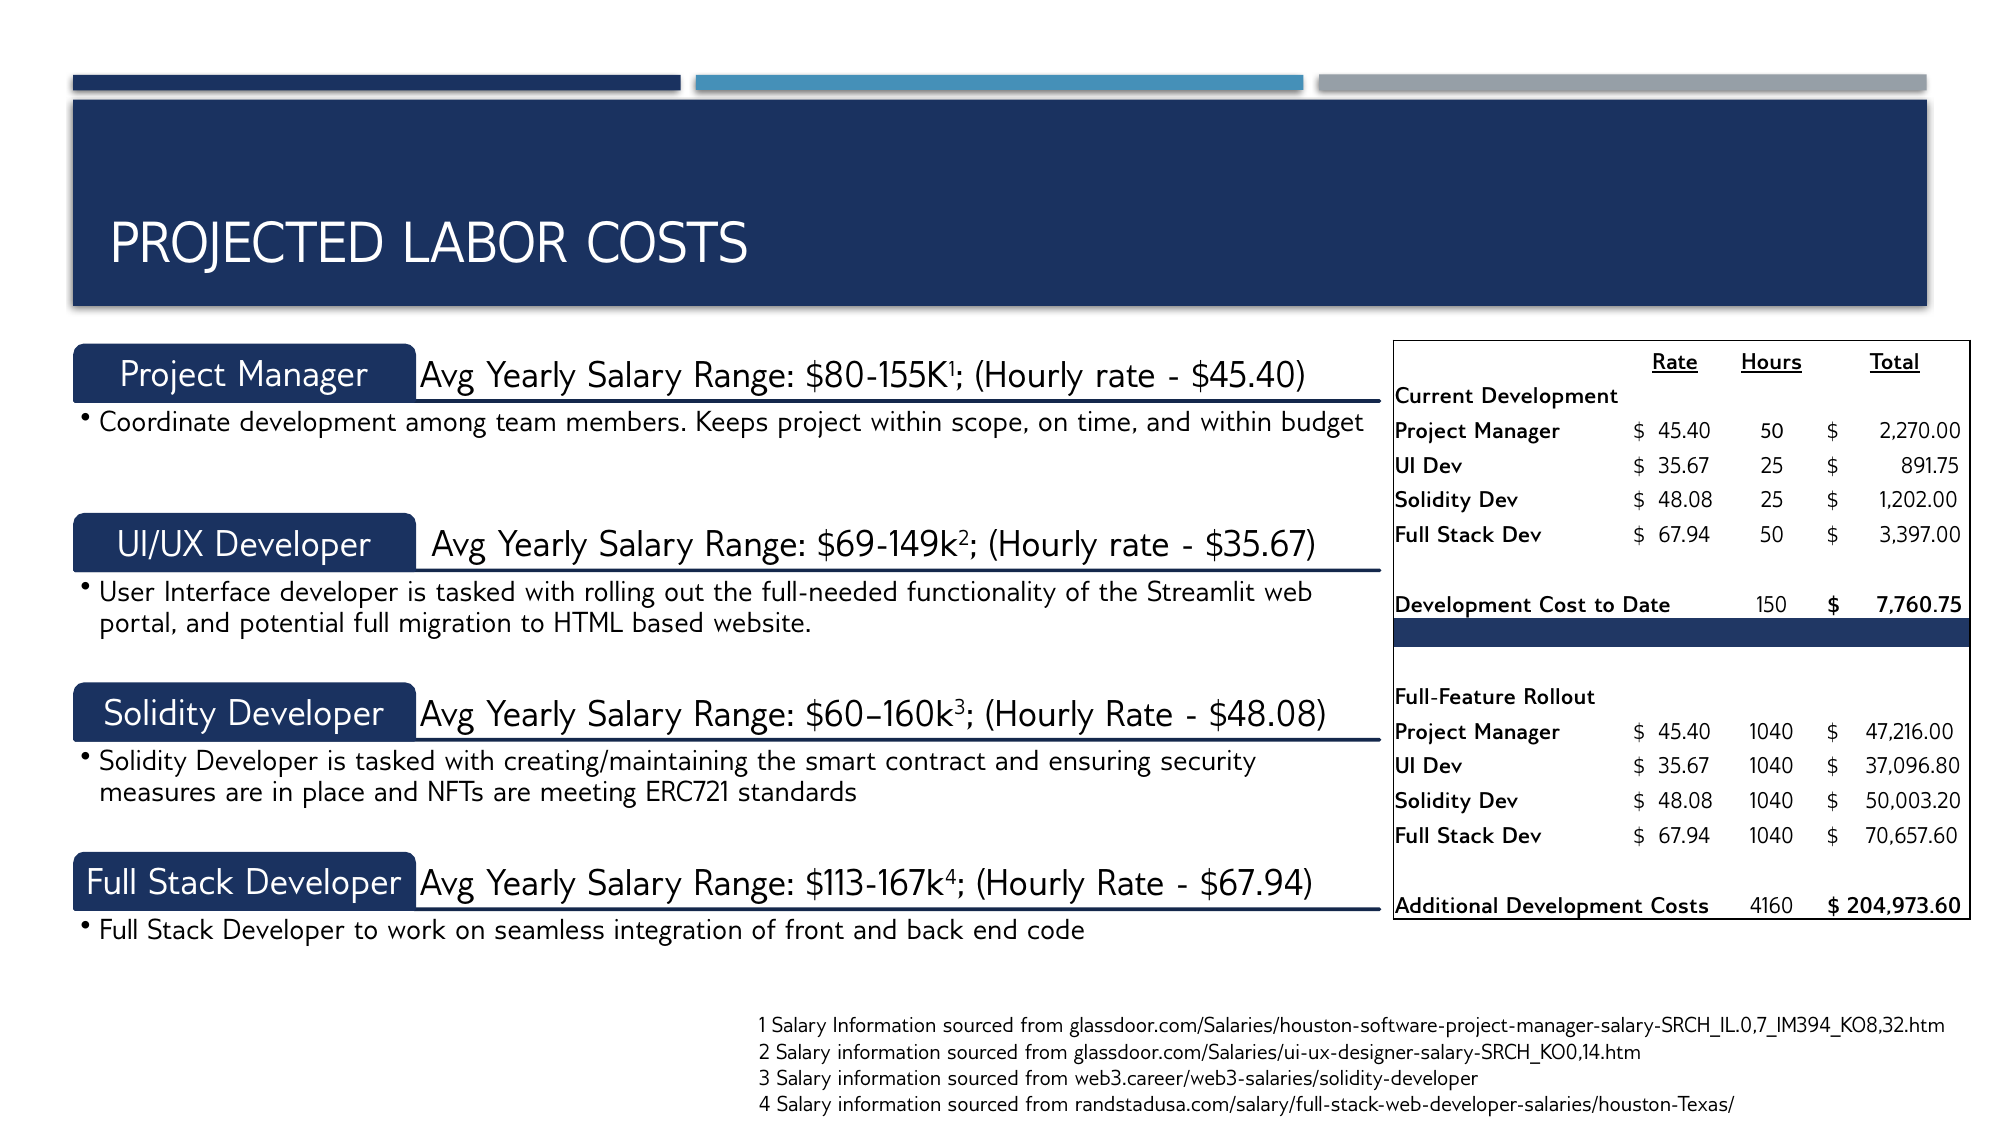

# Projected Labor costs
|  | Rate | Hours | Total |
| --- | --- | --- | --- |
| Current Development |  |  |  |
| Project Manager | $ 45.40 | 50 | $ 2,270.00 |
| UI Dev | $ 35.67 | 25 | $ 891.75 |
| Solidity Dev | $ 48.08 | 25 | $ 1,202.00 |
| Full Stack Dev | $ 67.94 | 50 | $ 3,397.00 |
|  |  |  |  |
| Development Cost to Date |  | 150 | $ 7,760.75 |
|  |  |  |  |
|  |  |  |  |
| Full-Feature Rollout |  |  |  |
| Project Manager | $ 45.40 | 1040 | $ 47,216.00 |
| UI Dev | $ 35.67 | 1040 | $ 37,096.80 |
| Solidity Dev | $ 48.08 | 1040 | $ 50,003.20 |
| Full Stack Dev | $ 67.94 | 1040 | $ 70,657.60 |
|  |  |  |  |
| Additional Development Costs |  | 4160 | $ 204,973.60 |
Avg Yearly Salary Range: $80-155K1; (Hourly rate - $45.40)
Project Manager
Coordinate development among team members. Keeps project within scope, on time, and within budget
 Avg Yearly Salary Range: $69-149k2; (Hourly rate - $35.67)
UI/UX Developer
User Interface developer is tasked with rolling out the full-needed functionality of the Streamlit web portal, and potential full migration to HTML based website.
Avg Yearly Salary Range: $60–160k3; (Hourly Rate - $48.08)
Solidity Developer
Solidity Developer is tasked with creating/maintaining the smart contract and ensuring security measures are in place and NFTs are meeting ERC721 standards
Avg Yearly Salary Range: $113-167k4; (Hourly Rate - $67.94)
Full Stack Developer
Full Stack Developer to work on seamless integration of front and back end code
1 Salary Information sourced from glassdoor.com/Salaries/houston-software-project-manager-salary-SRCH_IL.0,7_IM394_KO8,32.htm
2 Salary information sourced from glassdoor.com/Salaries/ui-ux-designer-salary-SRCH_KO0,14.htm
3 Salary information sourced from web3.career/web3-salaries/solidity-developer
4 Salary information sourced from randstadusa.com/salary/full-stack-web-developer-salaries/houston-Texas/